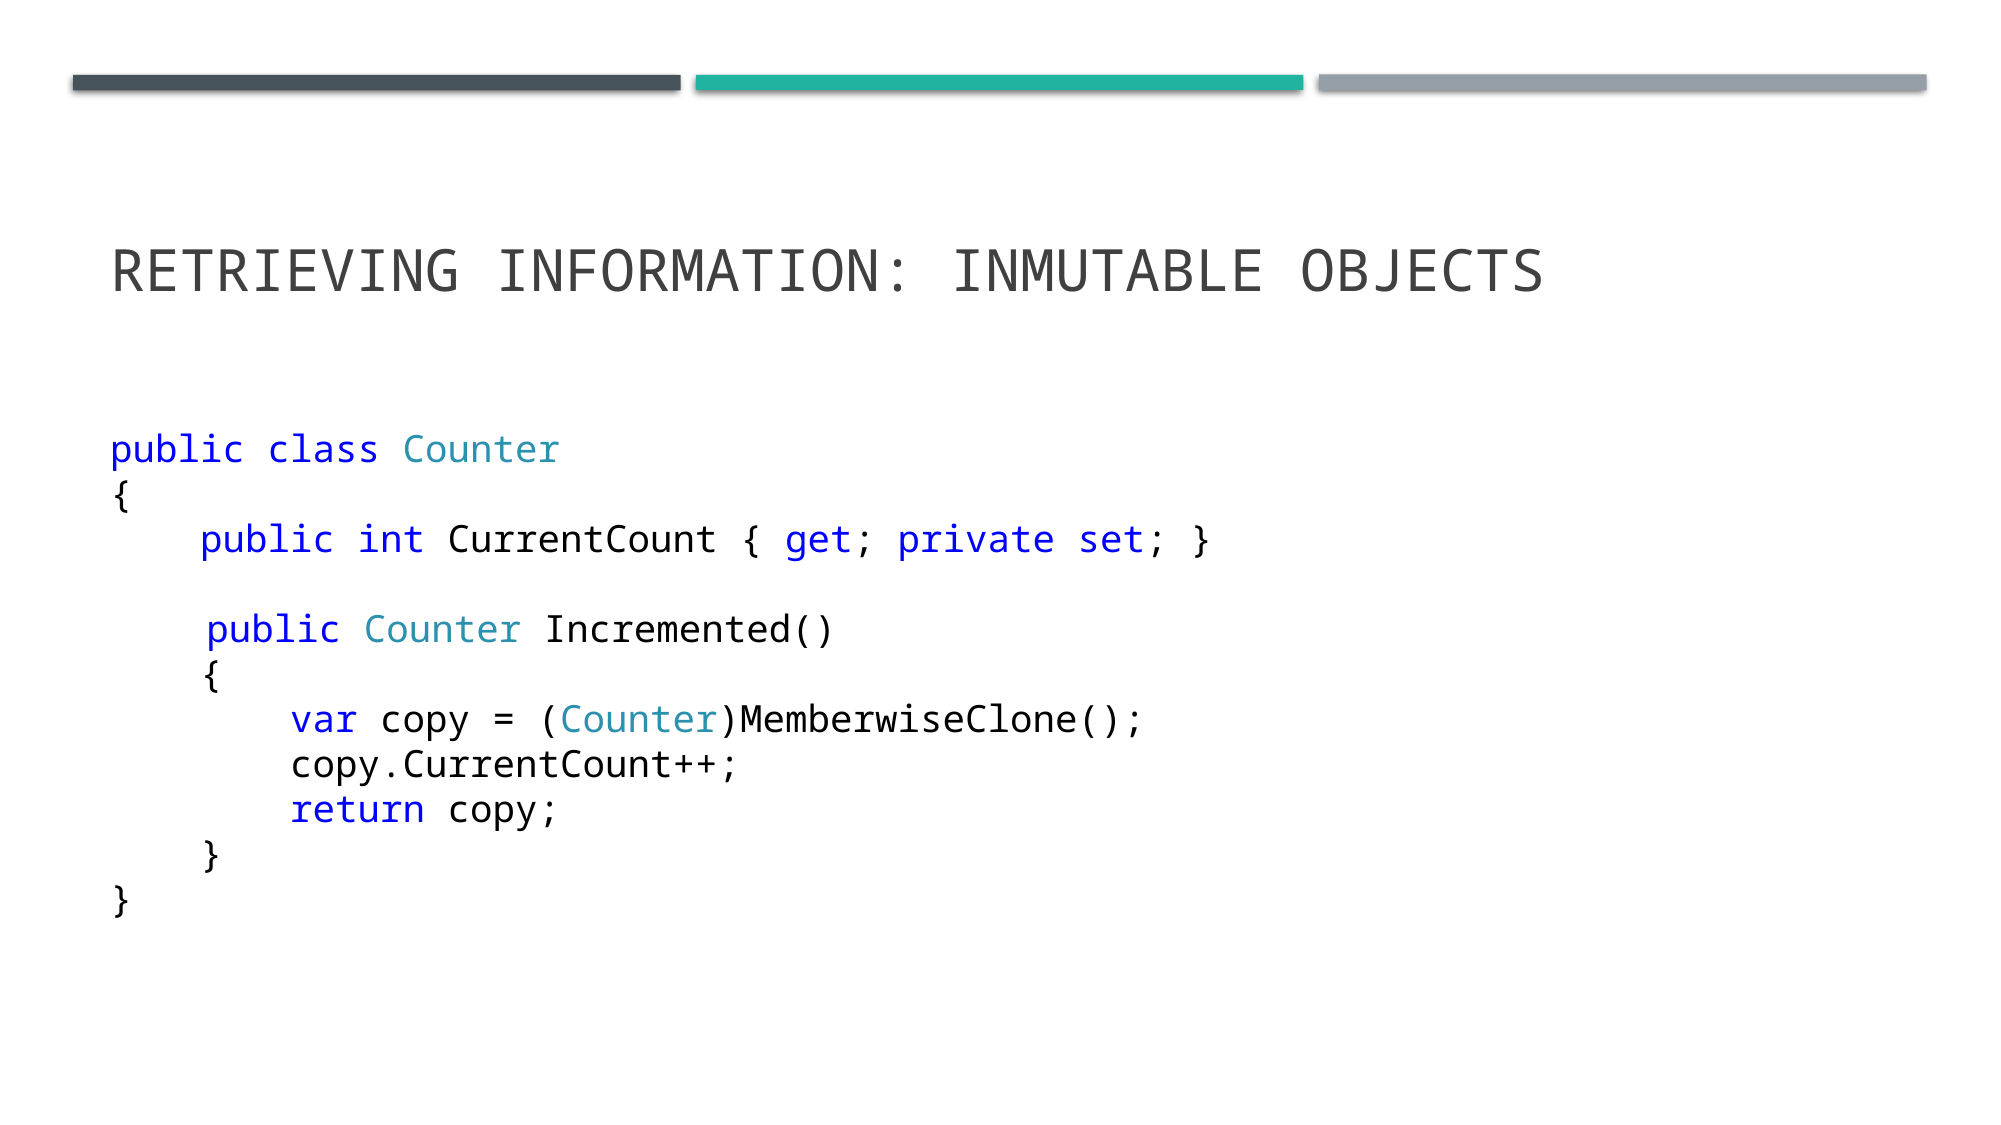

# Retrieving information: InMutable objects
public class Counter
{
    public int CurrentCount { get; private set; }

       public Counter Incremented()
    {
        var copy = (Counter)MemberwiseClone();
        copy.CurrentCount++;
        return copy;
    }
}